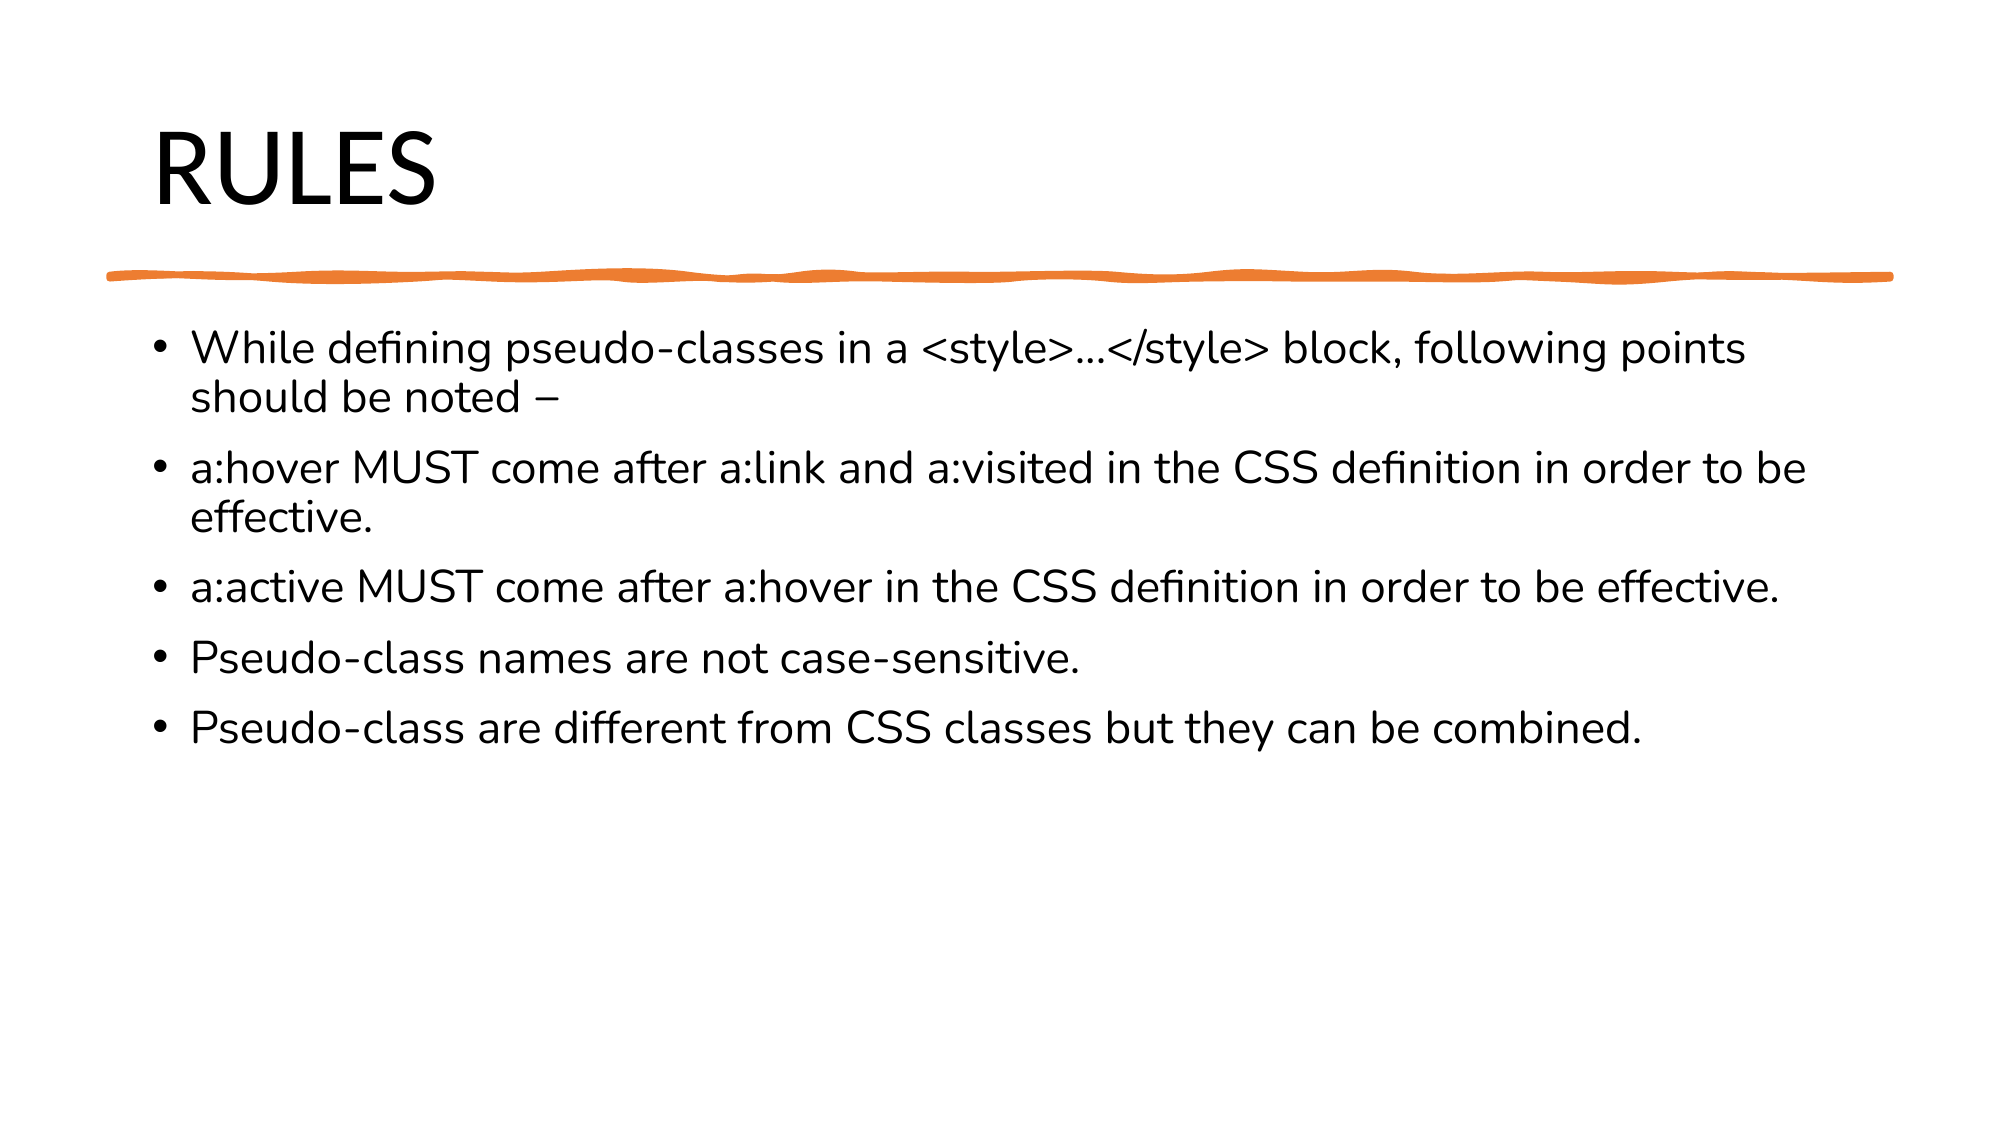

# RULES

While defining pseudo-classes in a <style>...</style> block, following points should be noted −
a:hover MUST come after a:link and a:visited in the CSS definition in order to be effective.
a:active MUST come after a:hover in the CSS definition in order to be effective.
Pseudo-class names are not case-sensitive.
Pseudo-class are different from CSS classes but they can be combined.